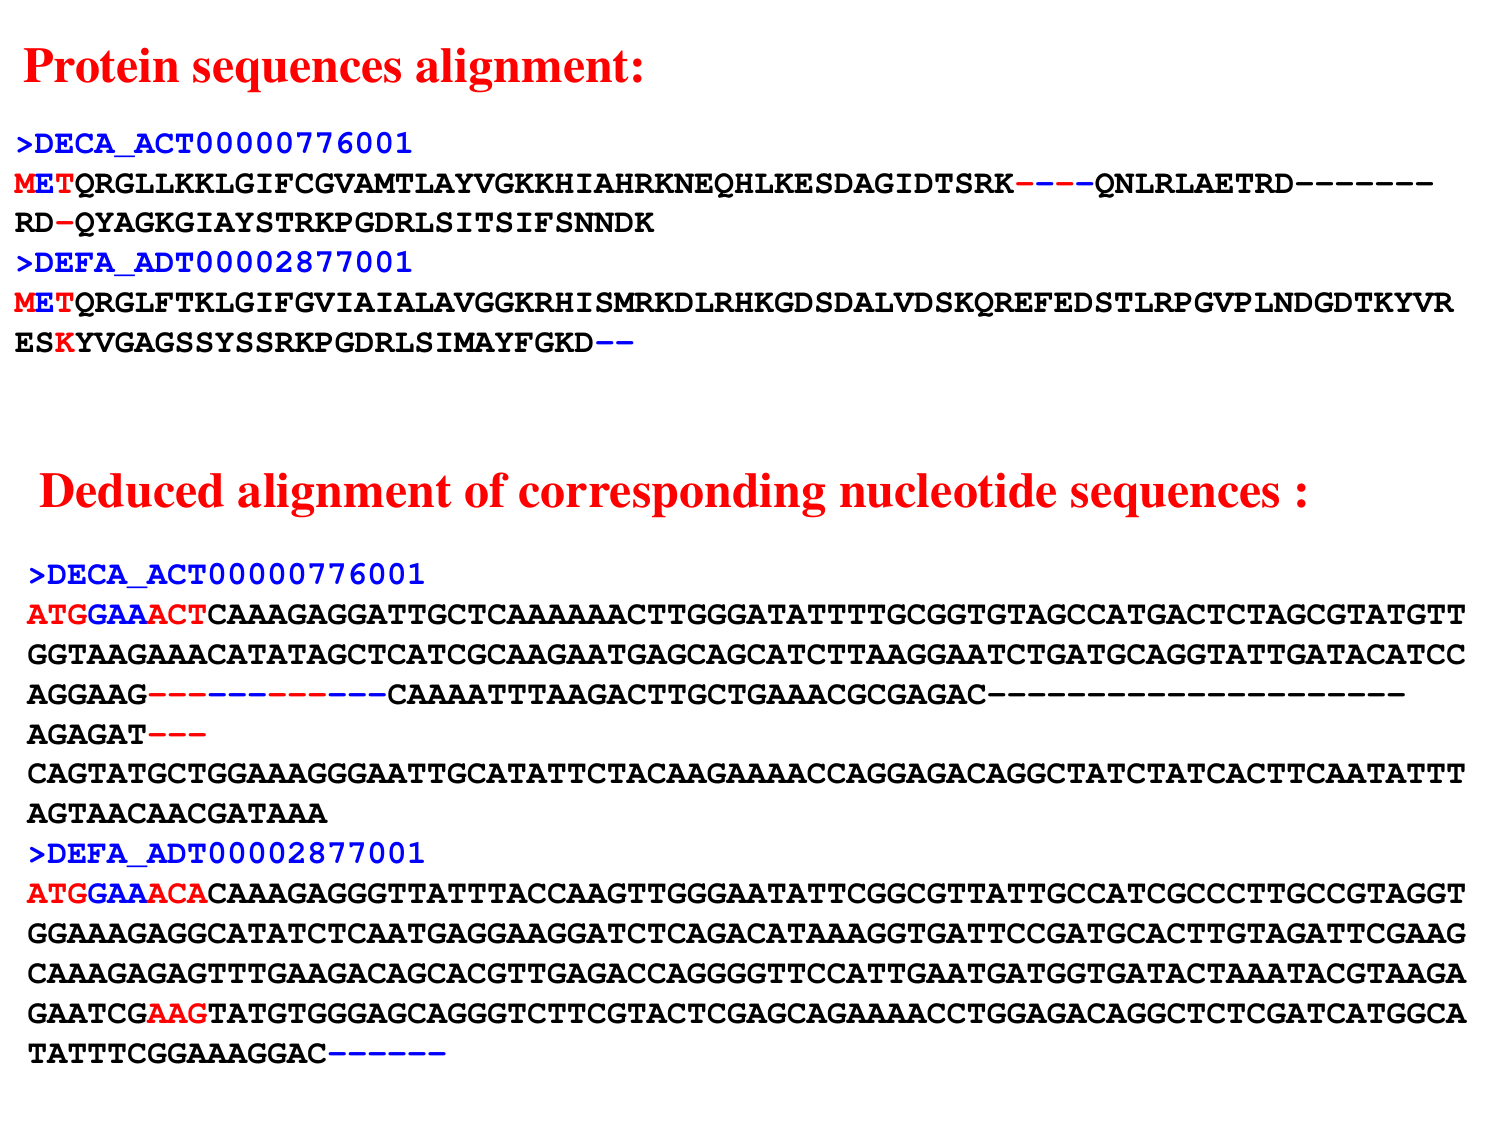

Protein sequences alignment:
>DECA_ACT00000776001
METQRGLLKKLGIFCGVAMTLAYVGKKHIAHRKNEQHLKESDAGIDTSRK----QNLRLAETRD-------RD-QYAGKGIAYSTRKPGDRLSITSIFSNNDK
>DEFA_ADT00002877001
METQRGLFTKLGIFGVIAIALAVGGKRHISMRKDLRHKGDSDALVDSKQREFEDSTLRPGVPLNDGDTKYVRESKYVGAGSSYSSRKPGDRLSIMAYFGKD--
Deduced alignment of corresponding nucleotide sequences :
>DECA_ACT00000776001 ATGGAAACTCAAAGAGGATTGCTCAAAAAACTTGGGATATTTTGCGGTGTAGCCATGACTCTAGCGTATGTTGGTAAGAAACATATAGCTCATCGCAAGAATGAGCAGCATCTTAAGGAATCTGATGCAGGTATTGATACATCCAGGAAG------------CAAAATTTAAGACTTGCTGAAACGCGAGAC---------------------AGAGAT---CAGTATGCTGGAAAGGGAATTGCATATTCTACAAGAAAACCAGGAGACAGGCTATCTATCACTTCAATATTTAGTAACAACGATAAA
>DEFA_ADT00002877001  ATGGAAACACAAAGAGGGTTATTTACCAAGTTGGGAATATTCGGCGTTATTGCCATCGCCCTTGCCGTAGGTGGAAAGAGGCATATCTCAATGAGGAAGGATCTCAGACATAAAGGTGATTCCGATGCACTTGTAGATTCGAAGCAAAGAGAGTTTGAAGACAGCACGTTGAGACCAGGGGTTCCATTGAATGATGGTGATACTAAATACGTAAGAGAATCGAAGTATGTGGGAGCAGGGTCTTCGTACTCGAGCAGAAAACCTGGAGACAGGCTCTCGATCATGGCATATTTCGGAAAGGAC------